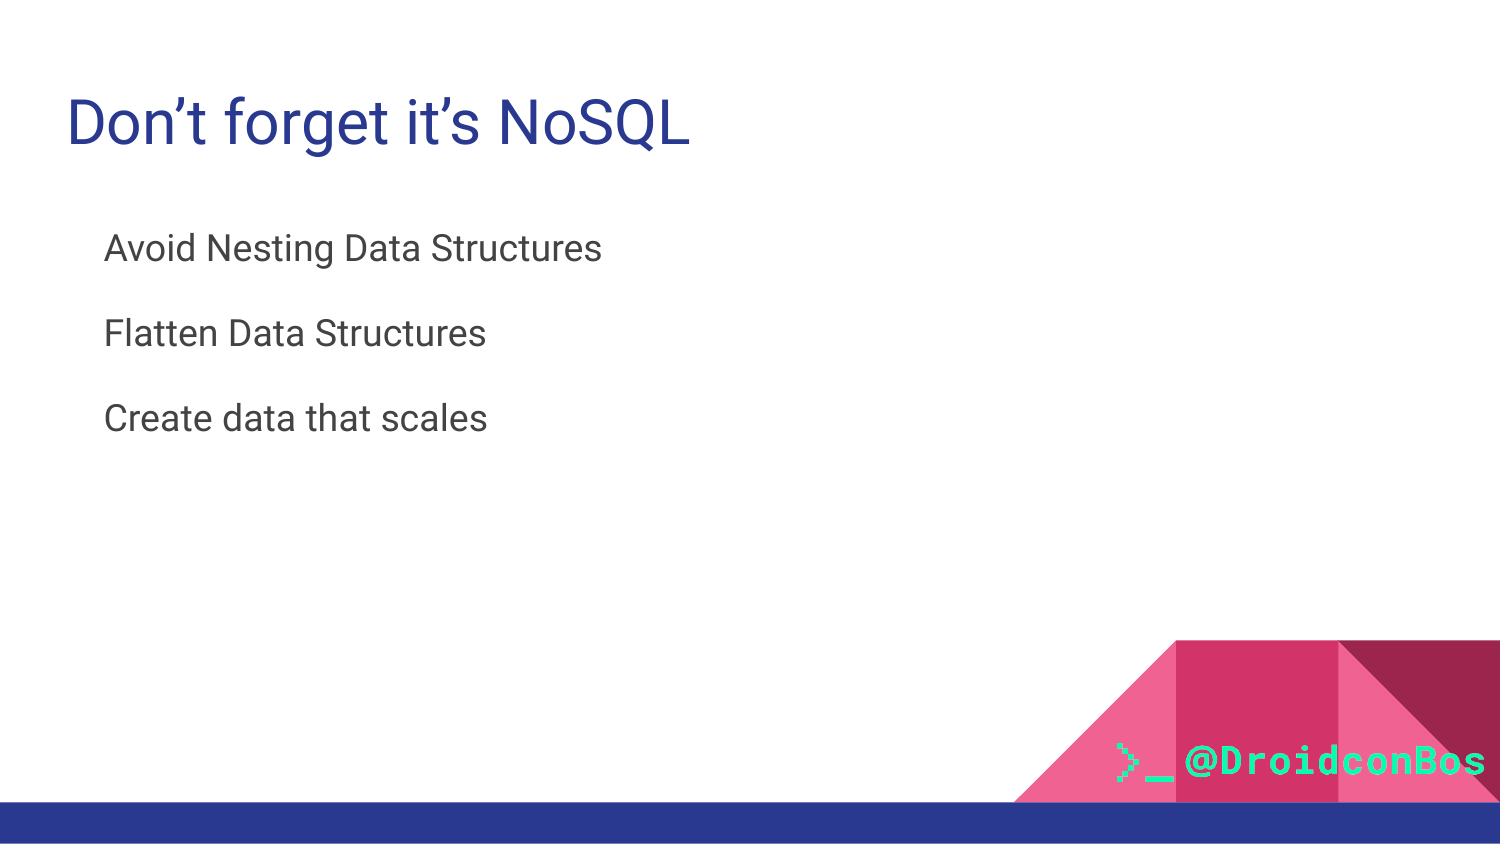

# Don’t forget it’s NoSQL

Avoid Nesting Data Structures
Flatten Data Structures
Create data that scales